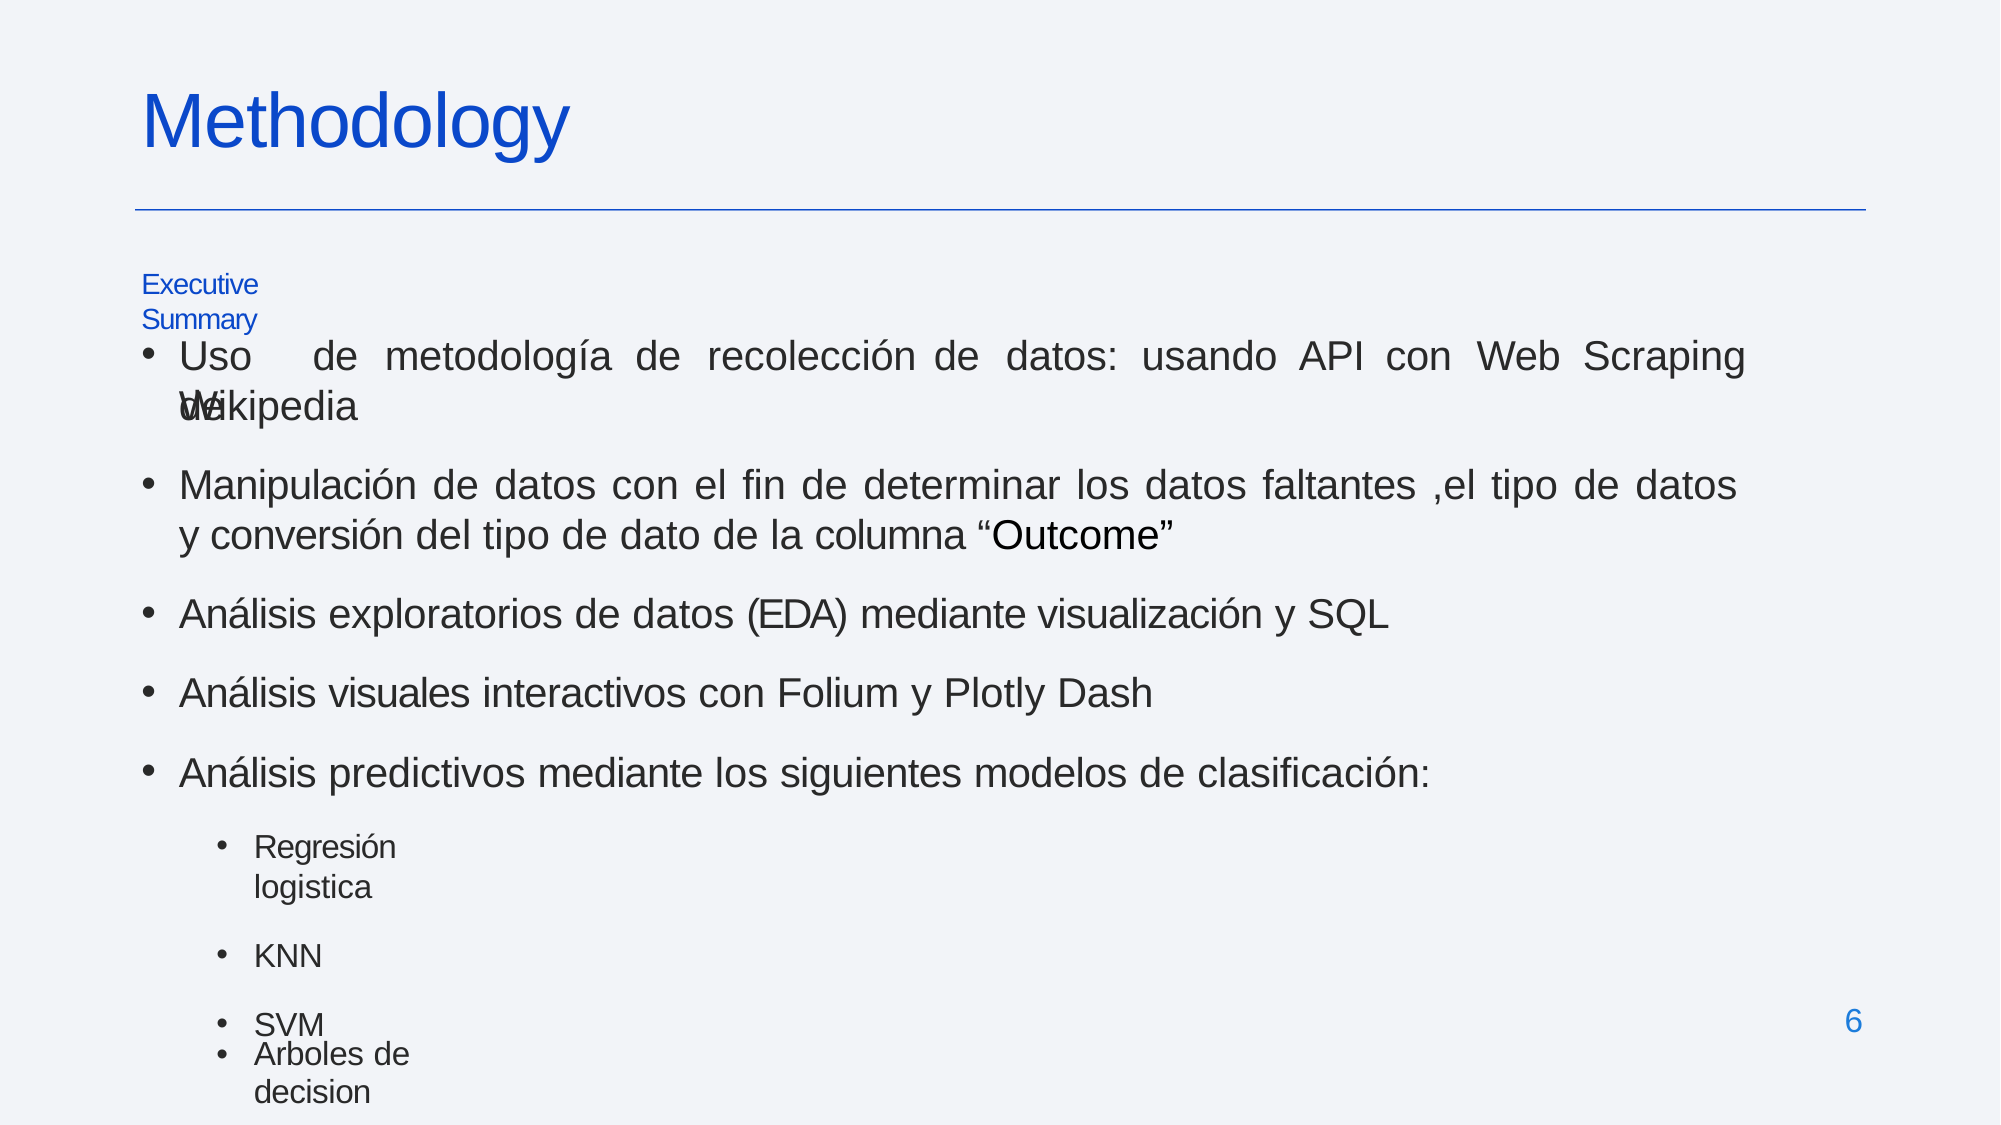

# Methodology
Executive Summary
Uso	de	metodología	de	recolección	de	datos:	usando	API	con	Web	Scraping	de
Wikipedia
Manipulación de datos con el fin de determinar los datos faltantes ,el tipo de datos y conversión del tipo de dato de la columna “Outcome”
Análisis exploratorios de datos (EDA) mediante visualización y SQL
Análisis visuales interactivos con Folium y Plotly Dash
Análisis predictivos mediante los siguientes modelos de clasificación:
Regresión logistica
KNN
SVM
6
•
Arboles de decision